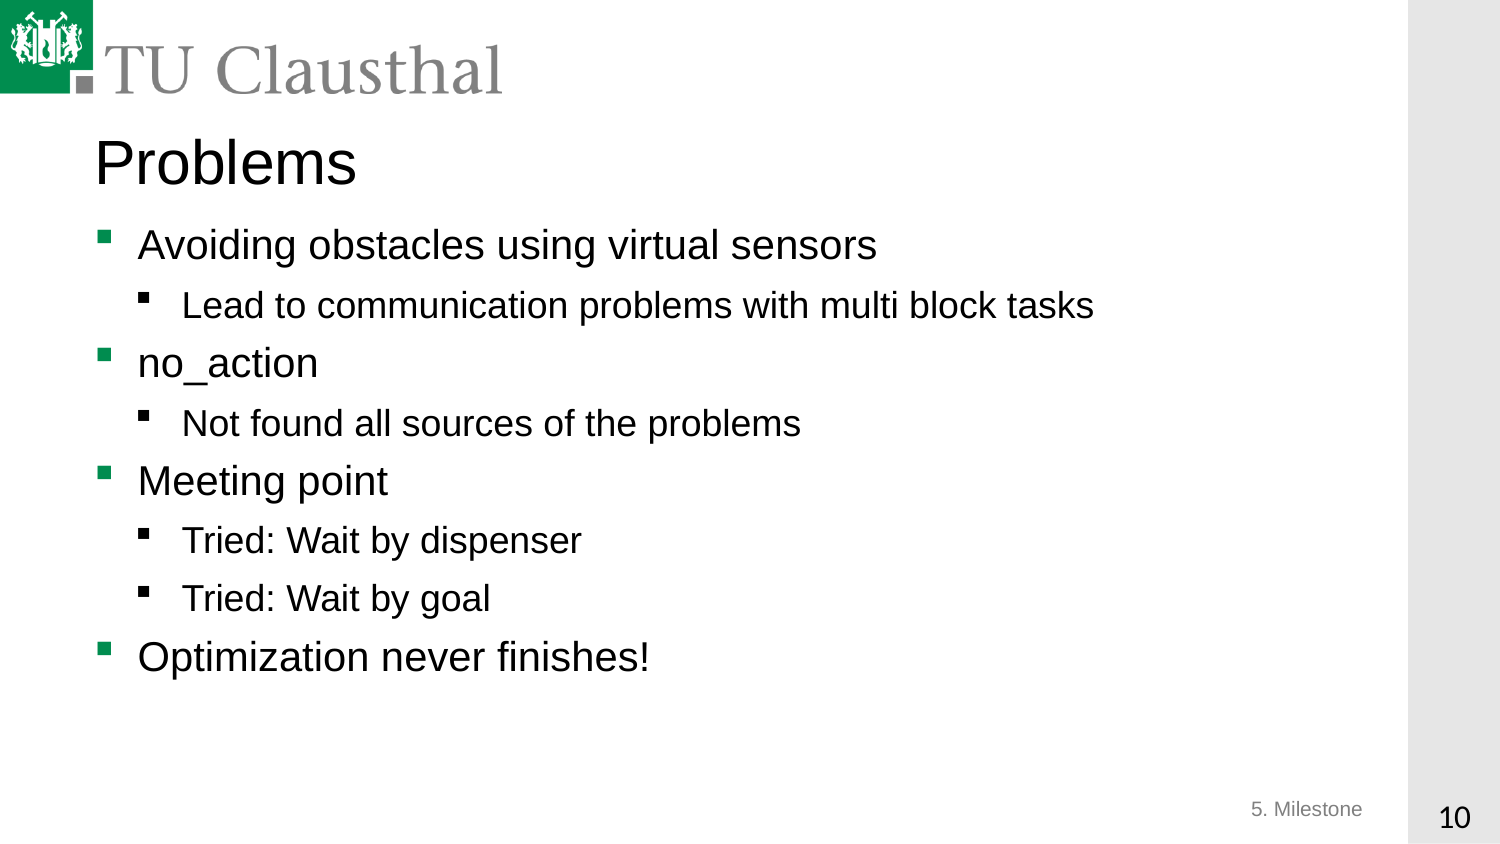

# Problems
Avoiding obstacles using virtual sensors
Lead to communication problems with multi block tasks
no_action
Not found all sources of the problems
Meeting point
Tried: Wait by dispenser
Tried: Wait by goal
Optimization never finishes!